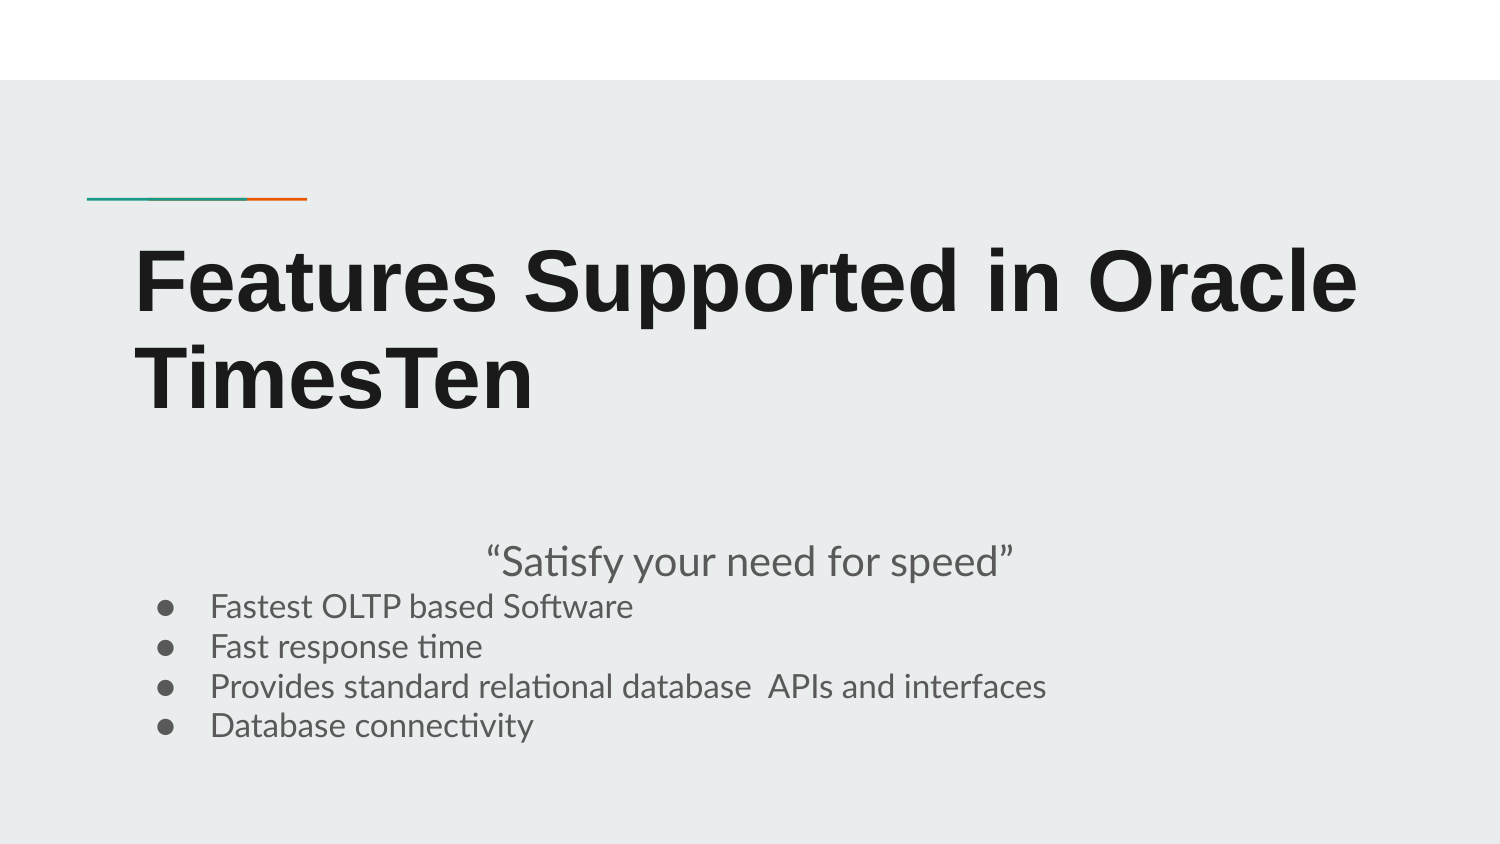

# Features Supported in Oracle TimesTen
“Satisfy your need for speed”
Fastest OLTP based Software
Fast response time
Provides standard relational database  APIs and interfaces
Database connectivity